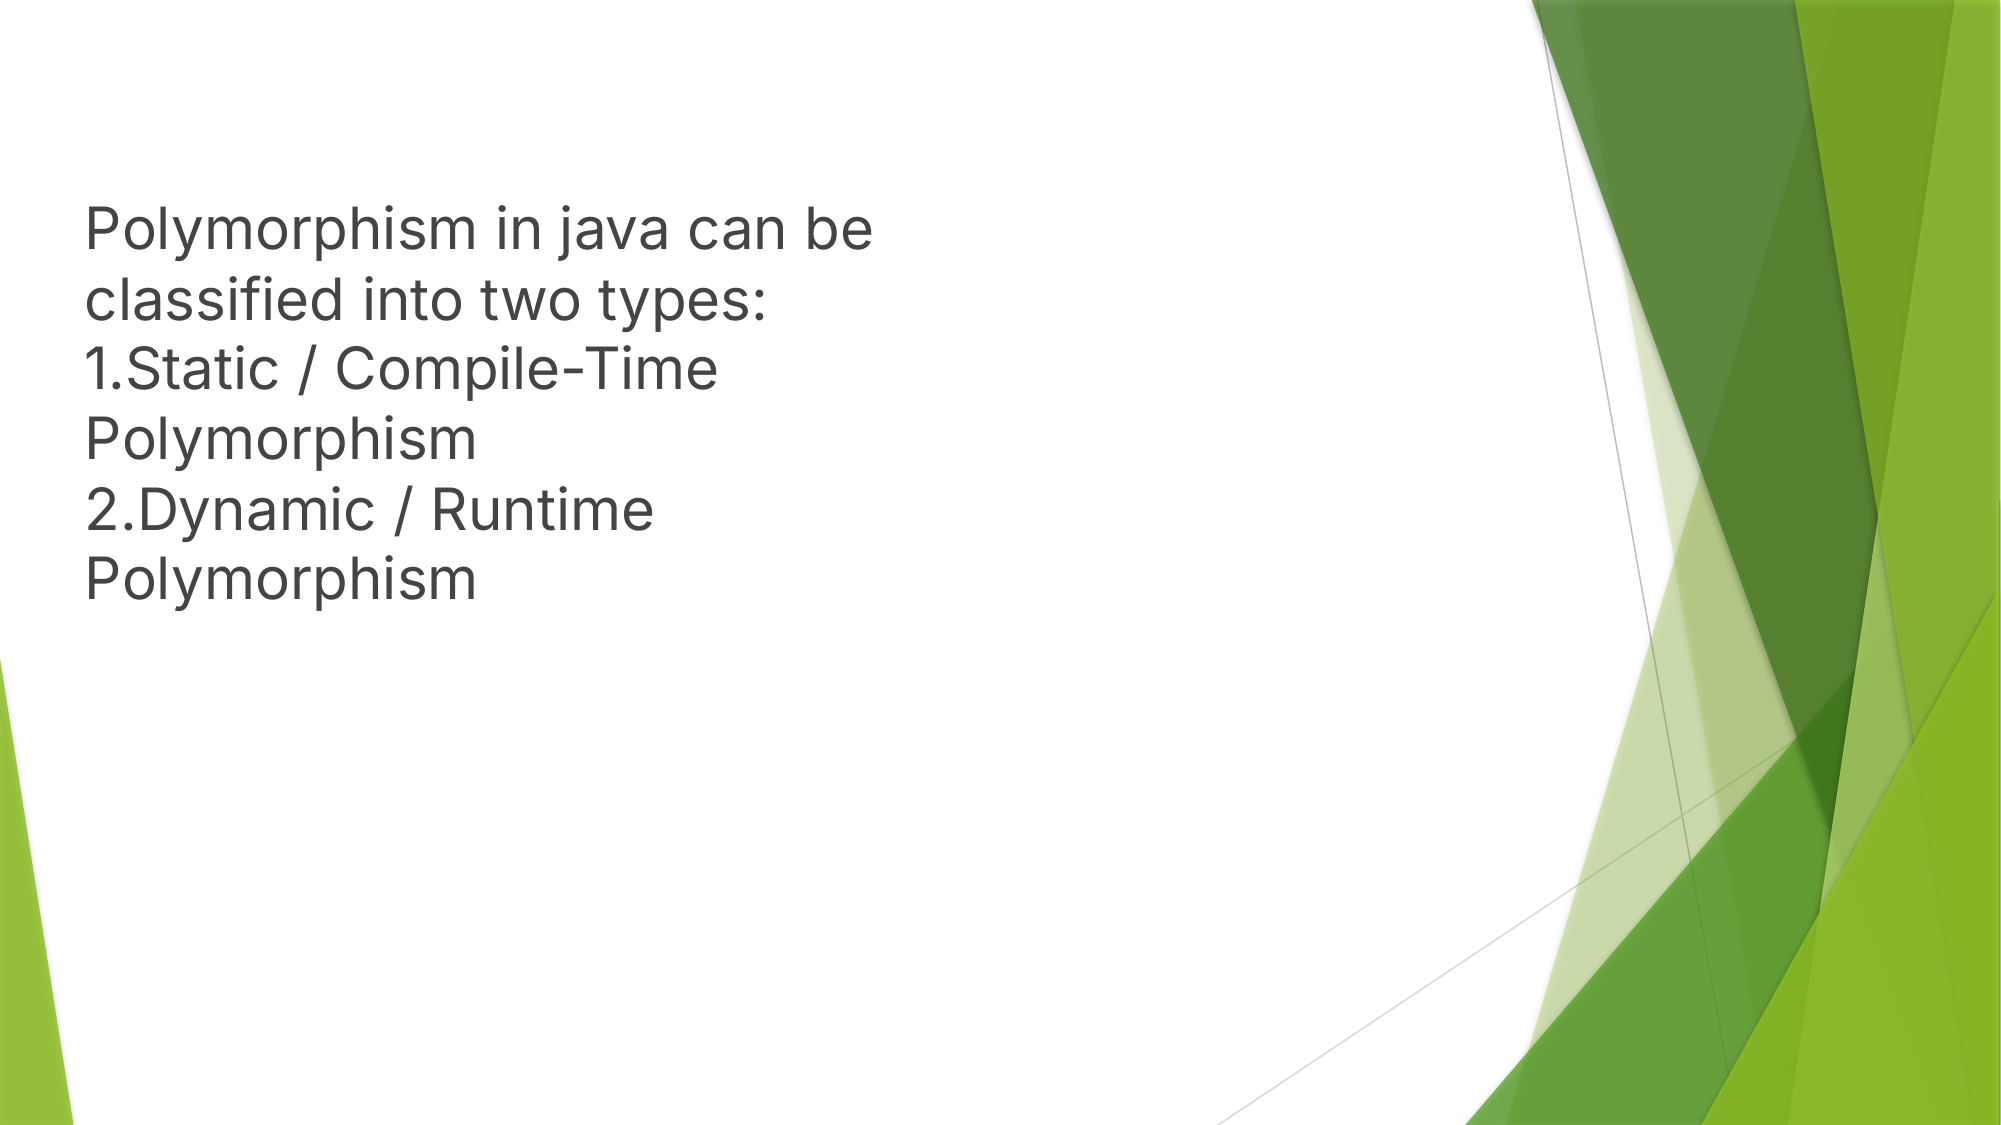

Polymorphism in java can be classified into two types:
Static / Compile-Time Polymorphism
Dynamic / Runtime Polymorphism